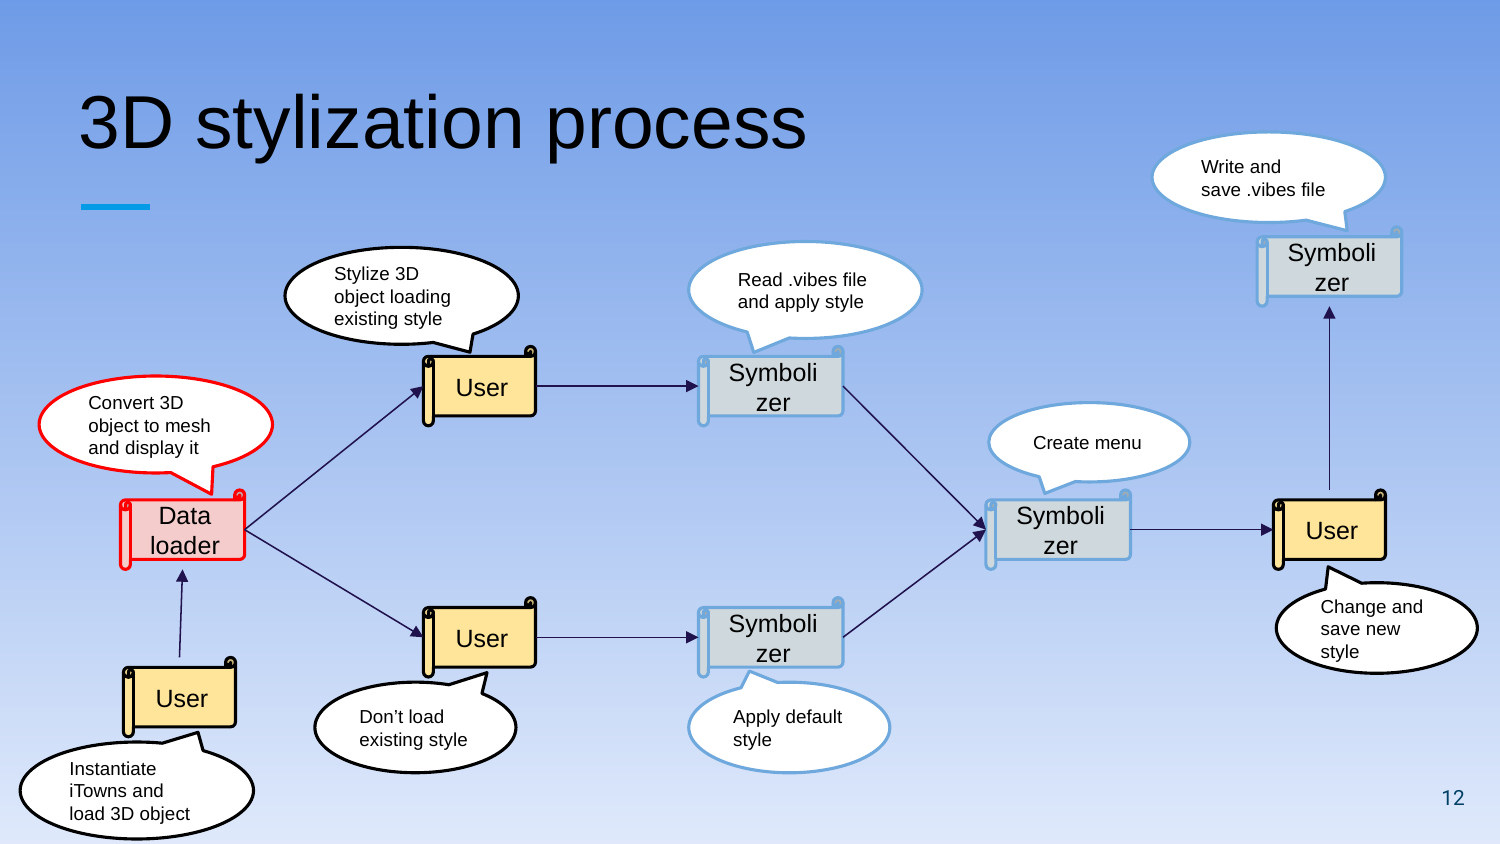

# 3D stylization process
Write and save .vibes file
Symbolizer
Read .vibes file and apply style
Stylize 3D object loading existing style
User
Symbolizer
Convert 3D object to mesh and display it
Create menu
Data loader
Symbolizer
User
Change and save new style
User
Symbolizer
User
Don’t load existing style
Apply default style
Instantiate iTowns and load 3D object
12